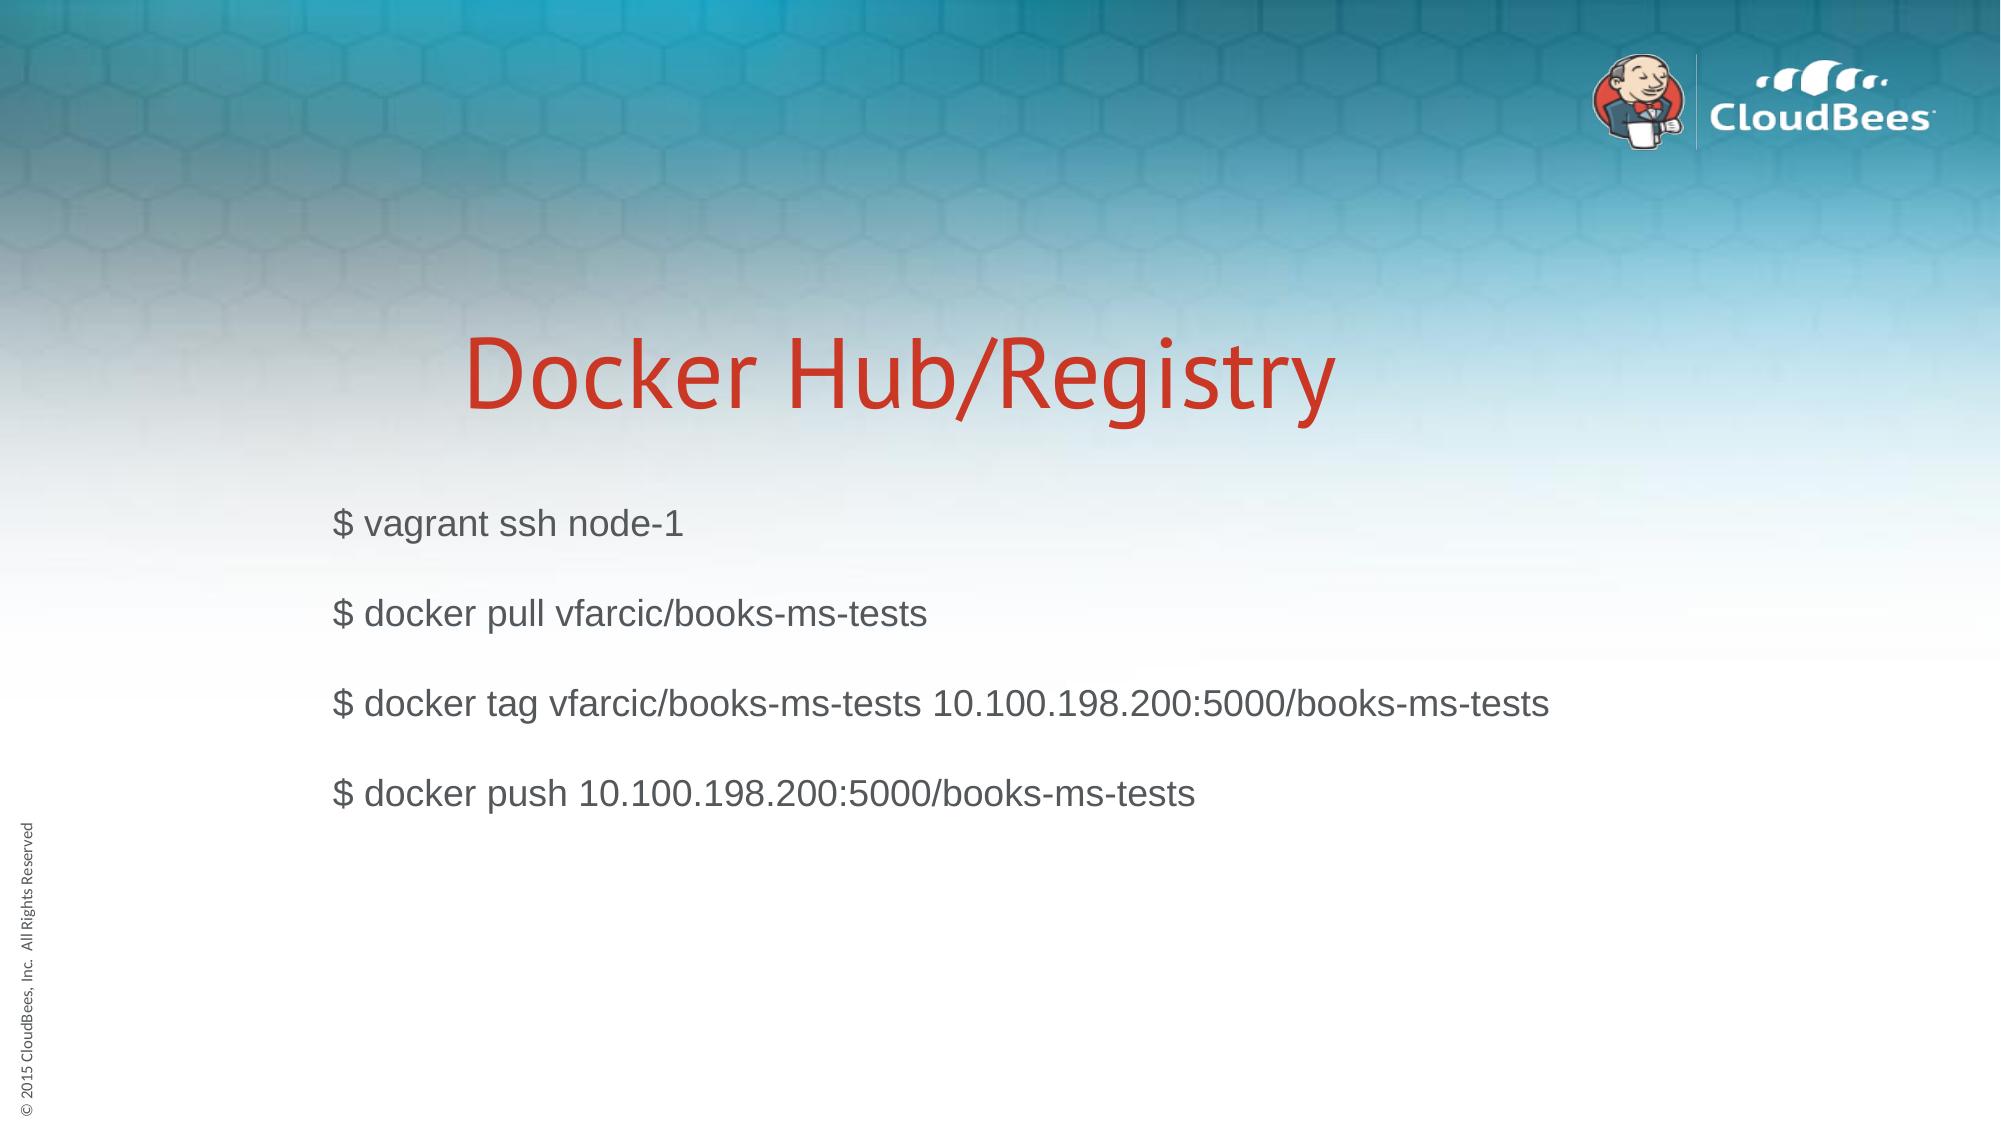

# Docker Hub/Registry
$ vagrant ssh node-1

$ docker pull vfarcic/books-ms-tests

$ docker tag vfarcic/books-ms-tests 10.100.198.200:5000/books-ms-tests

$ docker push 10.100.198.200:5000/books-ms-tests